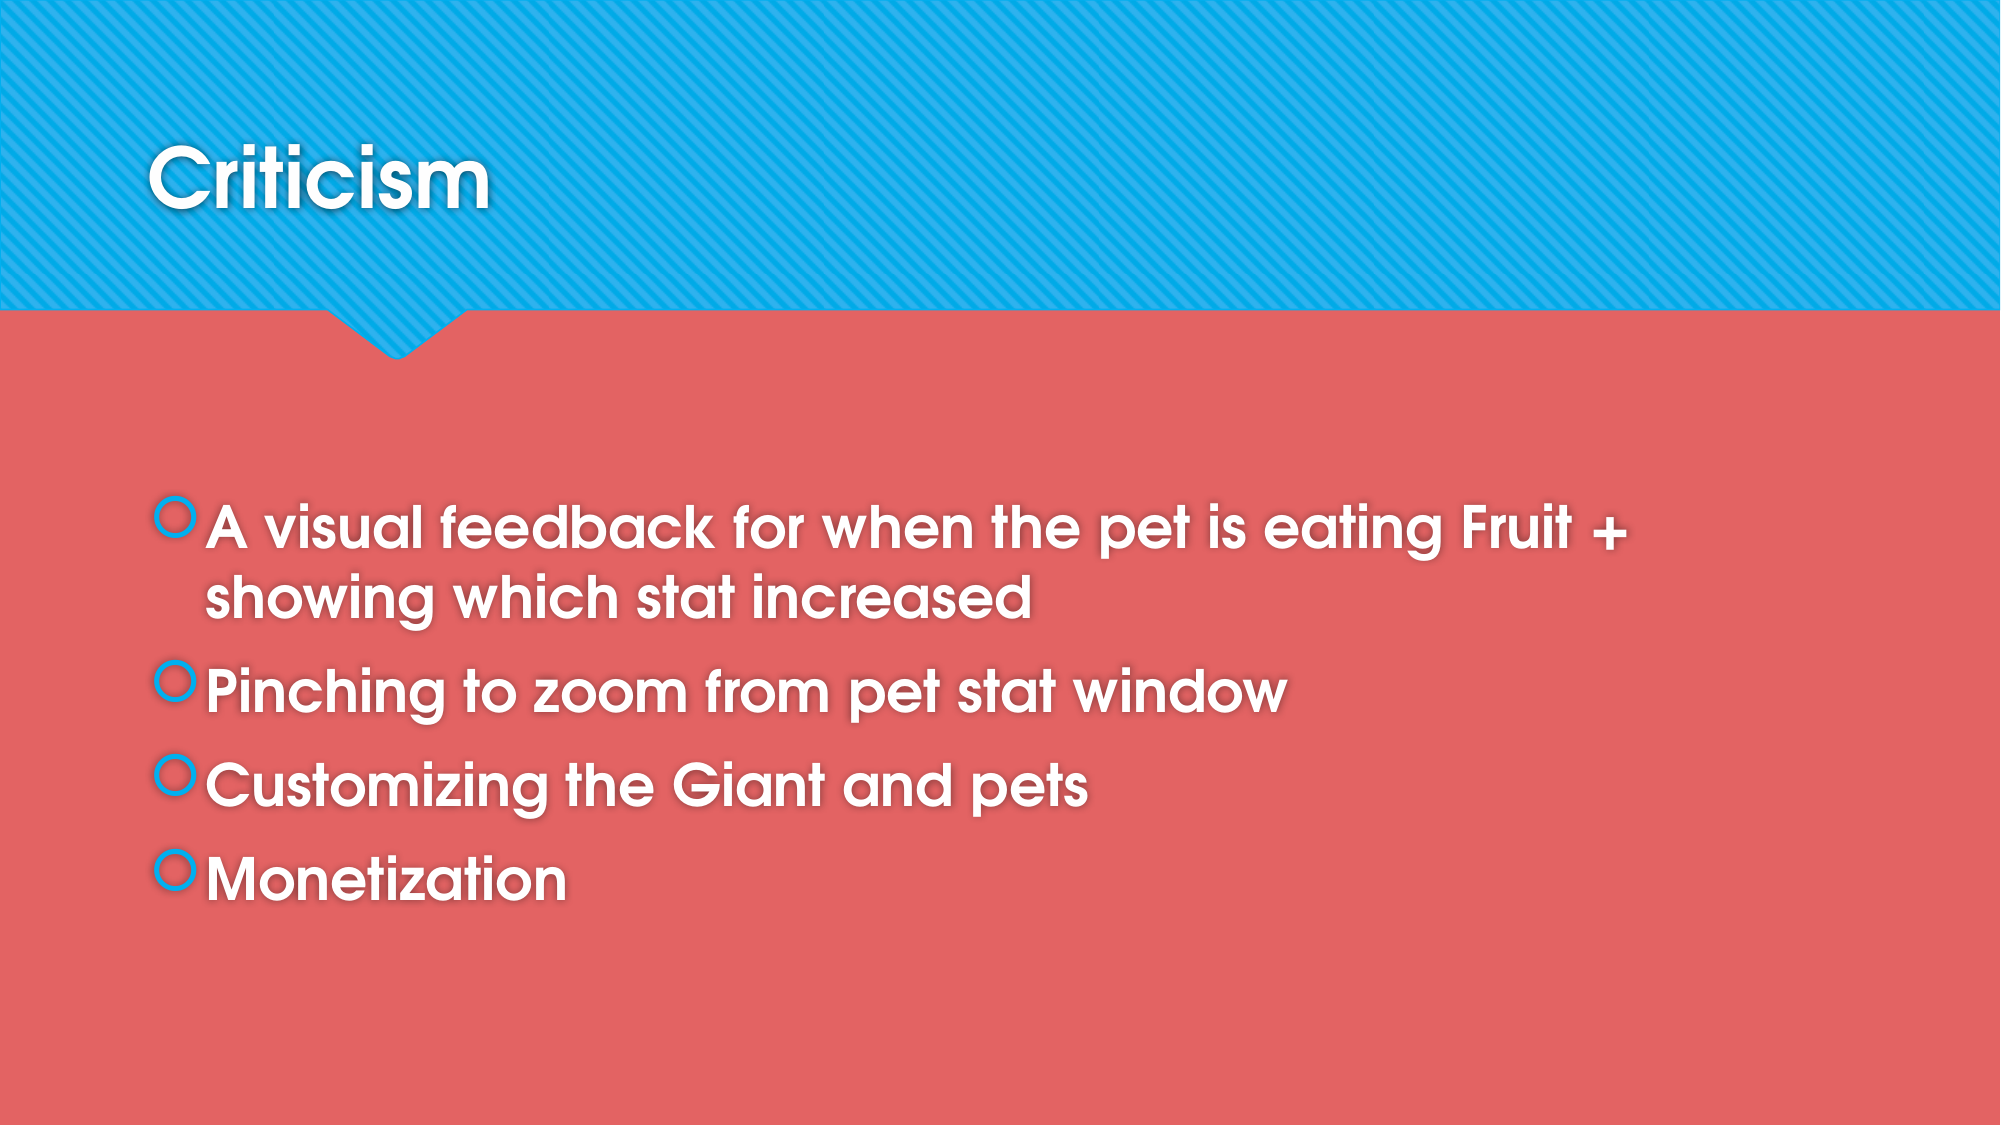

# Criticism
A visual feedback for when the pet is eating Fruit + showing which stat increased
Pinching to zoom from pet stat window
Customizing the Giant and pets
Monetization